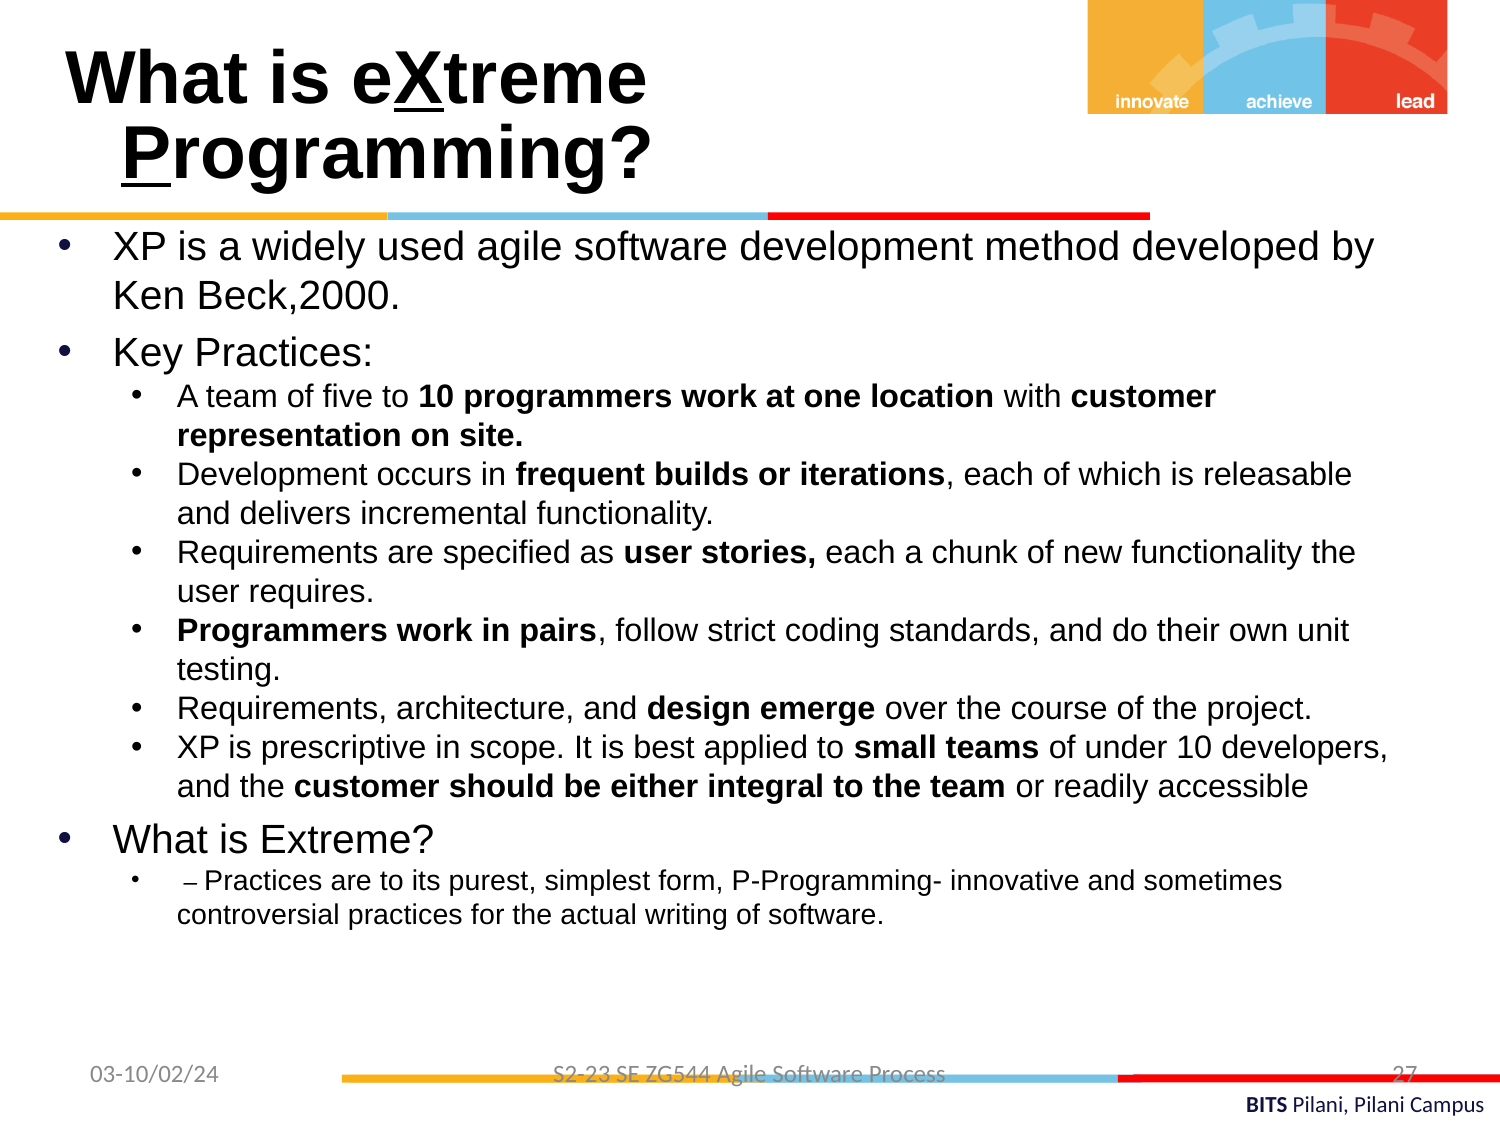

What is eXtreme Programming?
XP is a widely used agile software development method developed by Ken Beck,2000.
Key Practices:
A team of five to 10 programmers work at one location with customer representation on site.
Development occurs in frequent builds or iterations, each of which is releasable and delivers incremental functionality.
Requirements are specified as user stories, each a chunk of new functionality the user requires.
Programmers work in pairs, follow strict coding standards, and do their own unit testing.
Requirements, architecture, and design emerge over the course of the project.
XP is prescriptive in scope. It is best applied to small teams of under 10 developers, and the customer should be either integral to the team or readily accessible
What is Extreme?
 – Practices are to its purest, simplest form, P-Programming- innovative and sometimes controversial practices for the actual writing of software.

03-10/02/24
S2-23 SE ZG544 Agile Software Process
27